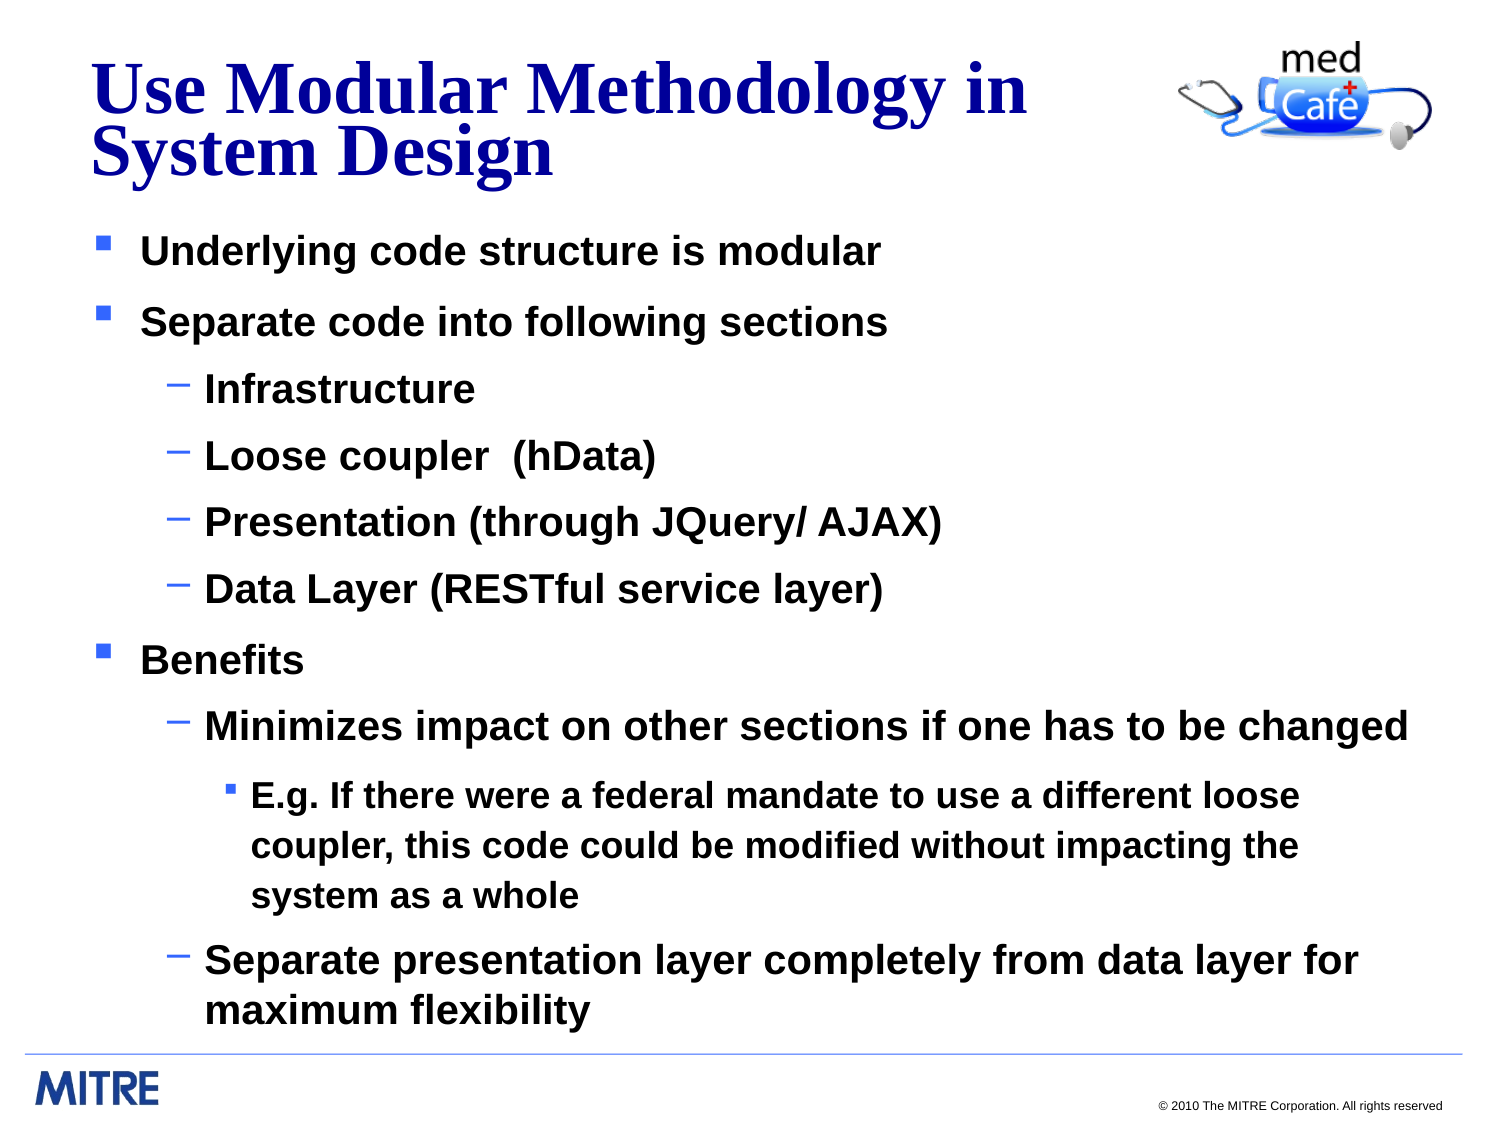

# Use Modular Methodology in System Design
Underlying code structure is modular
Separate code into following sections
Infrastructure
Loose coupler  (hData)
Presentation (through JQuery/ AJAX)
Data Layer (RESTful service layer)
Benefits
Minimizes impact on other sections if one has to be changed
E.g. If there were a federal mandate to use a different loose coupler, this code could be modified without impacting the system as a whole
Separate presentation layer completely from data layer for maximum flexibility